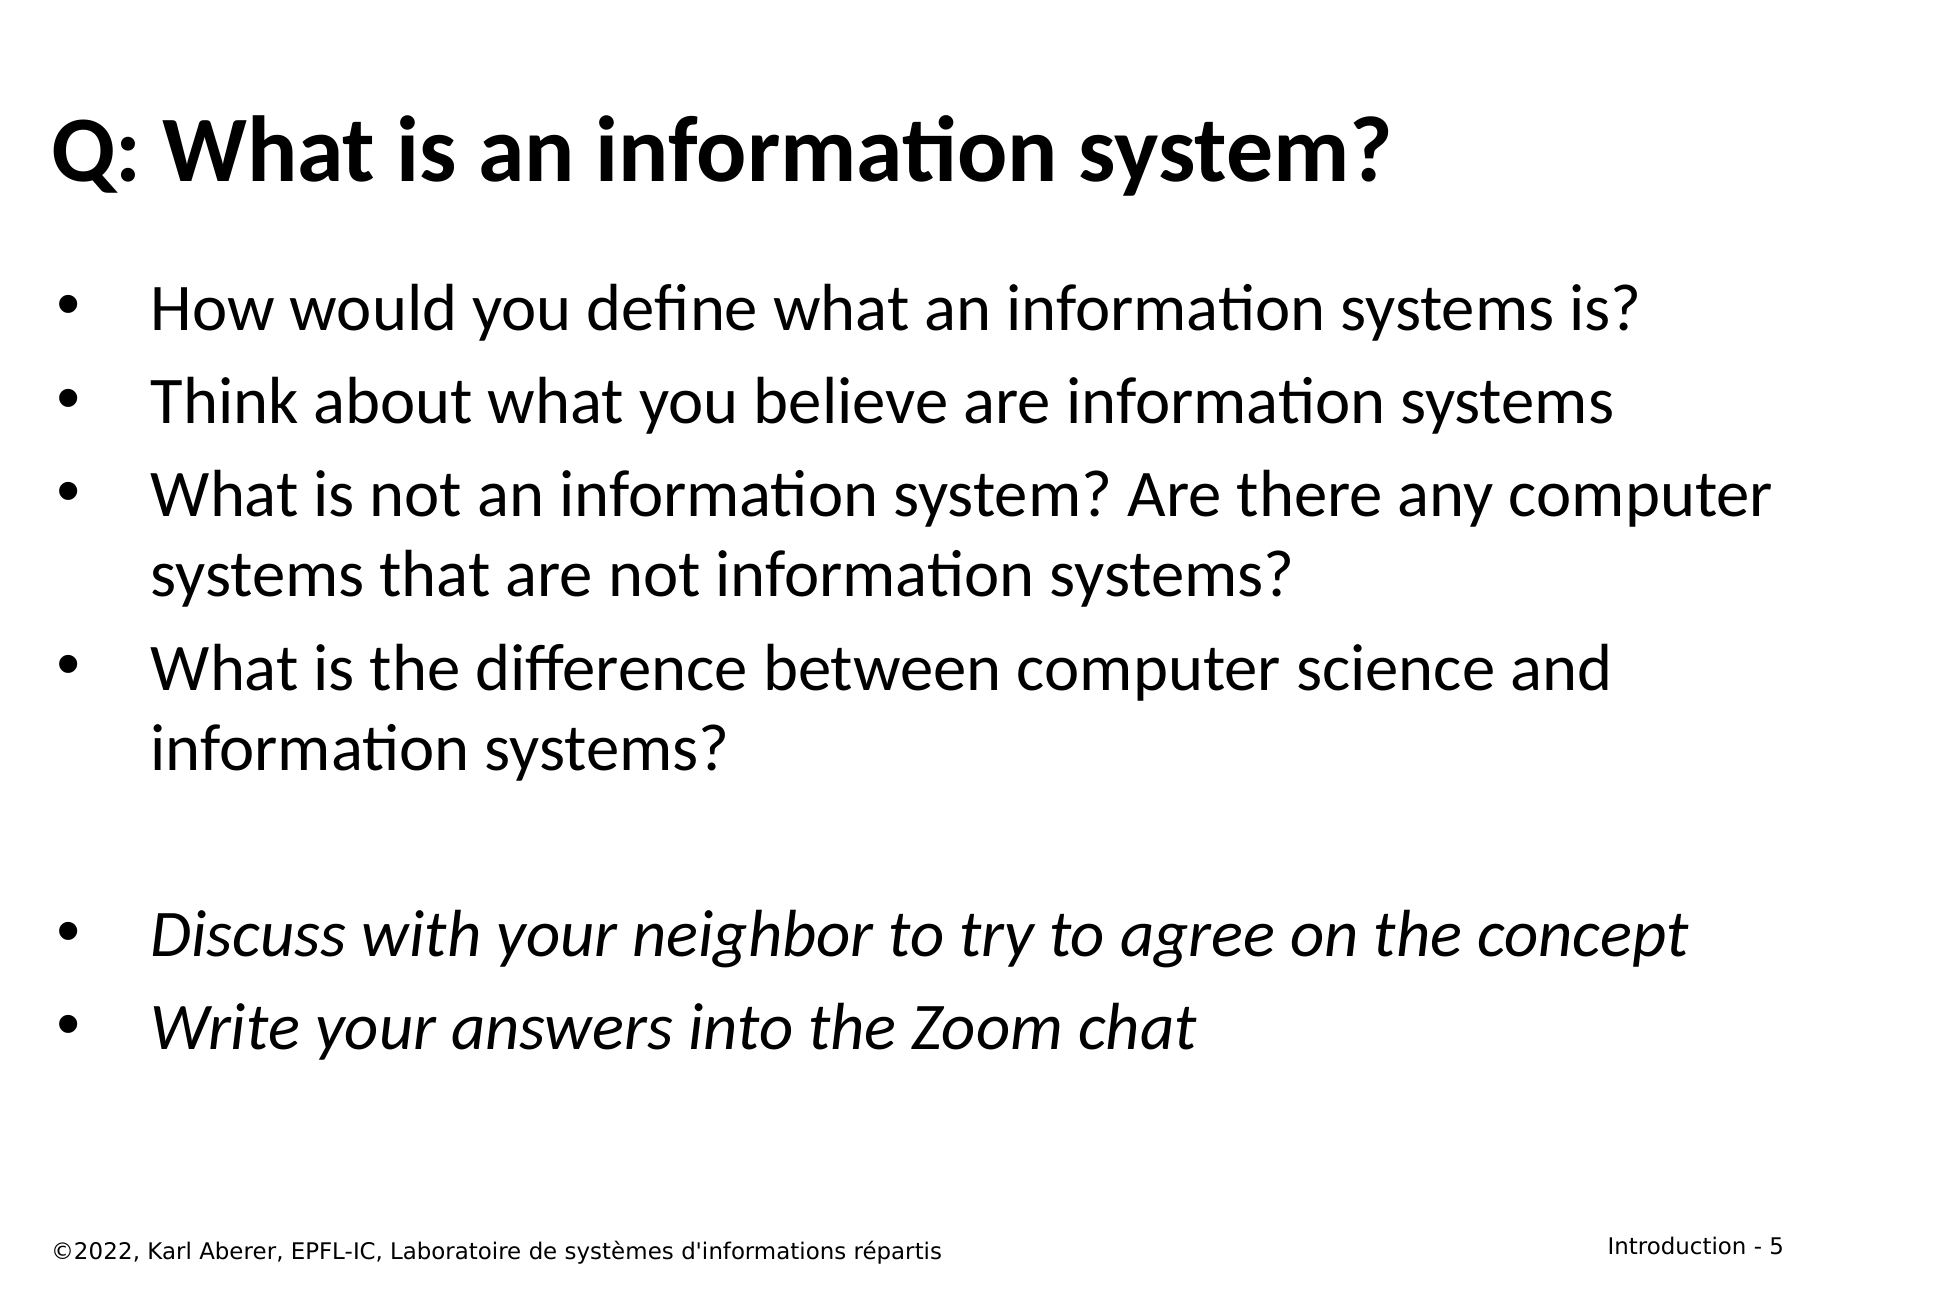

# Q: What is an information system?
How would you define what an information systems is?
Think about what you believe are information systems
What is not an information system? Are there any computer systems that are not information systems?
What is the difference between computer science and information systems?

Discuss with your neighbor to try to agree on the concept
Write your answers into the Zoom chat
©2022, Karl Aberer, EPFL-IC, Laboratoire de systèmes d'informations répartis